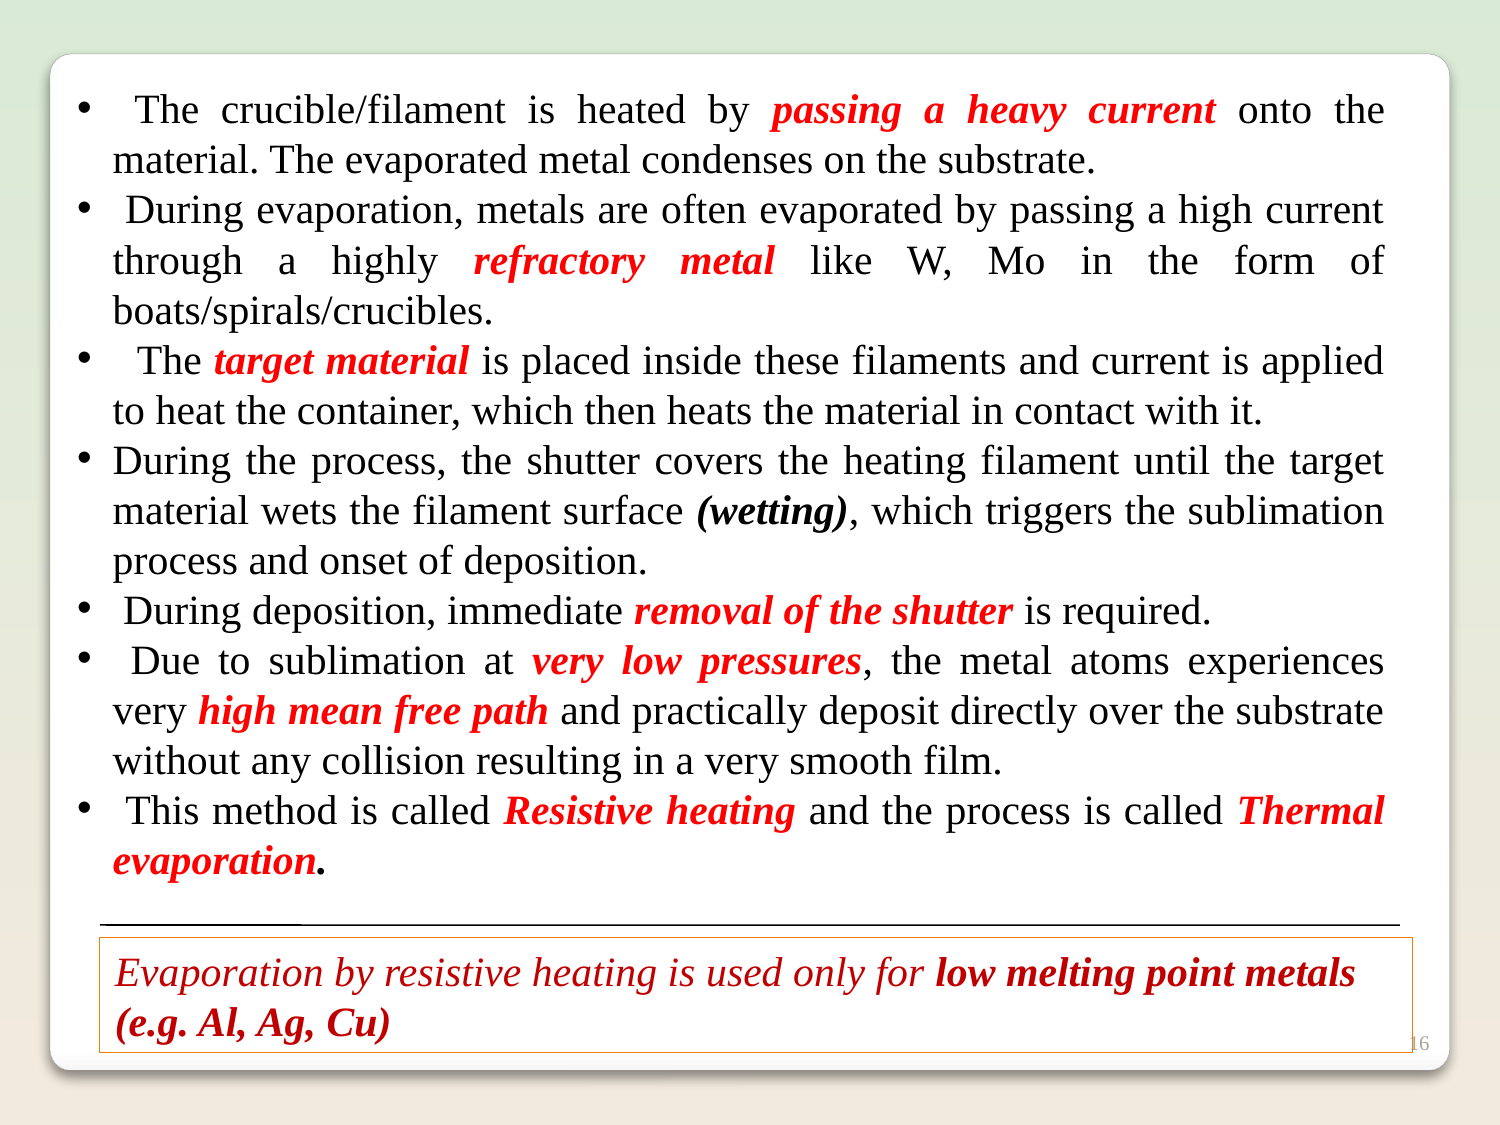

The crucible/filament is heated by passing a heavy current onto the material. The evaporated metal condenses on the substrate.
 During evaporation, metals are often evaporated by passing a high current through a highly refractory metal like W, Mo in the form of boats/spirals/crucibles.
  The target material is placed inside these filaments and current is applied to heat the container, which then heats the material in contact with it.
During the process, the shutter covers the heating filament until the target material wets the filament surface (wetting), which triggers the sublimation process and onset of deposition.
 During deposition, immediate removal of the shutter is required.
 Due to sublimation at very low pressures, the metal atoms experiences very high mean free path and practically deposit directly over the substrate without any collision resulting in a very smooth film.
 This method is called Resistive heating and the process is called Thermal evaporation.
Evaporation by resistive heating is used only for low melting point metals (e.g. Al, Ag, Cu)
16